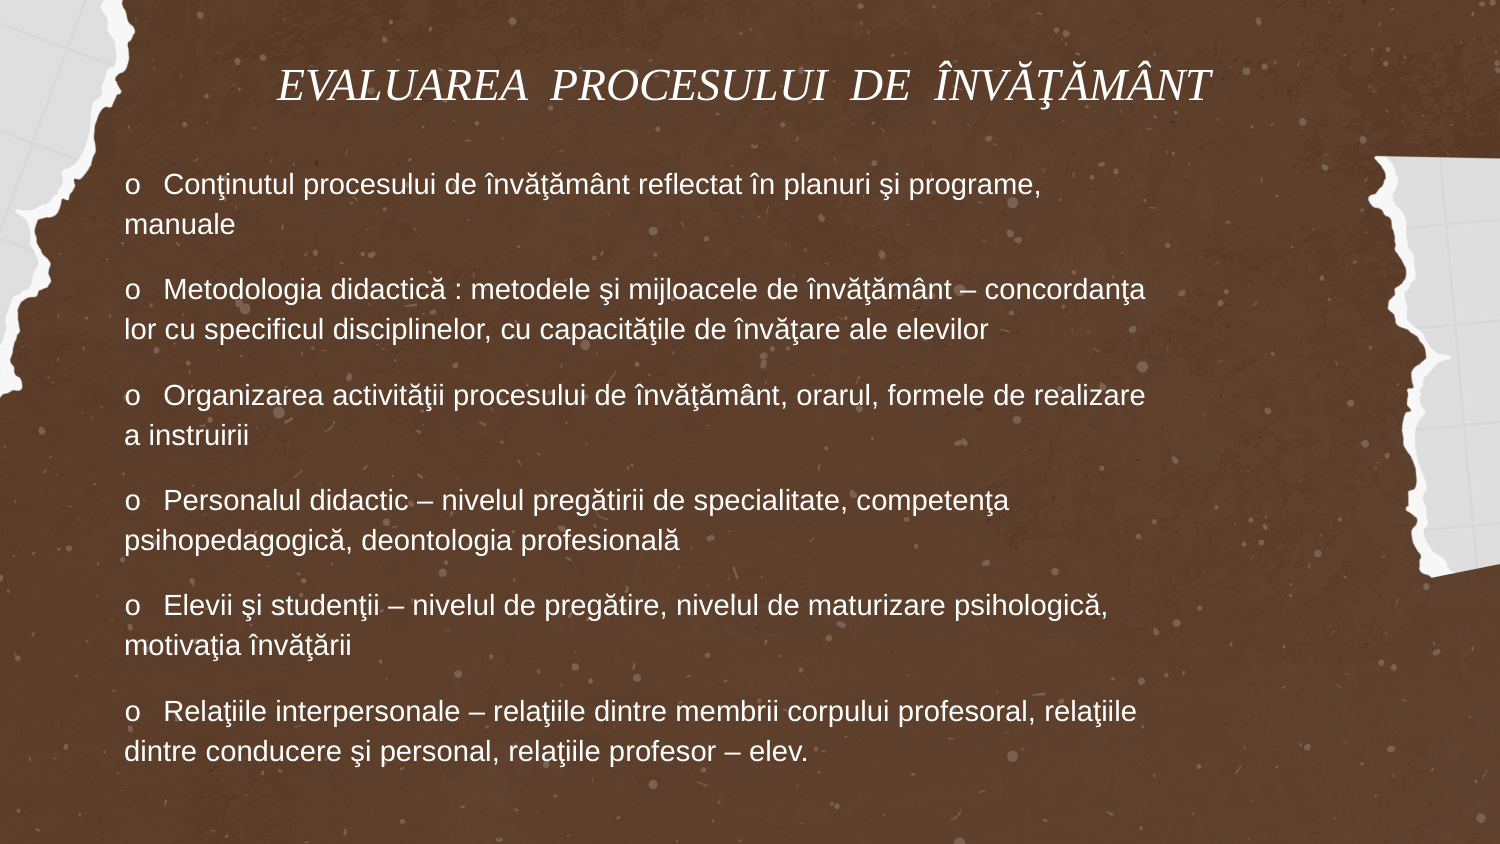

# EVALUAREA  PROCESULUI  DE  ÎNVĂŢĂMÂNT

o   Conţinutul procesului de învăţământ reflectat în planuri şi programe, manuale
o   Metodologia didactică : metodele şi mijloacele de învăţământ – concordanţa lor cu specificul disciplinelor, cu capacităţile de învăţare ale elevilor
o   Organizarea activităţii procesului de învăţământ, orarul, formele de realizare a instruirii
o   Personalul didactic – nivelul pregătirii de specialitate, competenţa psihopedagogică, deontologia profesională
o   Elevii şi studenţii – nivelul de pregătire, nivelul de maturizare psihologică, motivaţia învăţării
o   Relaţiile interpersonale – relaţiile dintre membrii corpului profesoral, relaţiile dintre conducere şi personal, relaţiile profesor – elev.